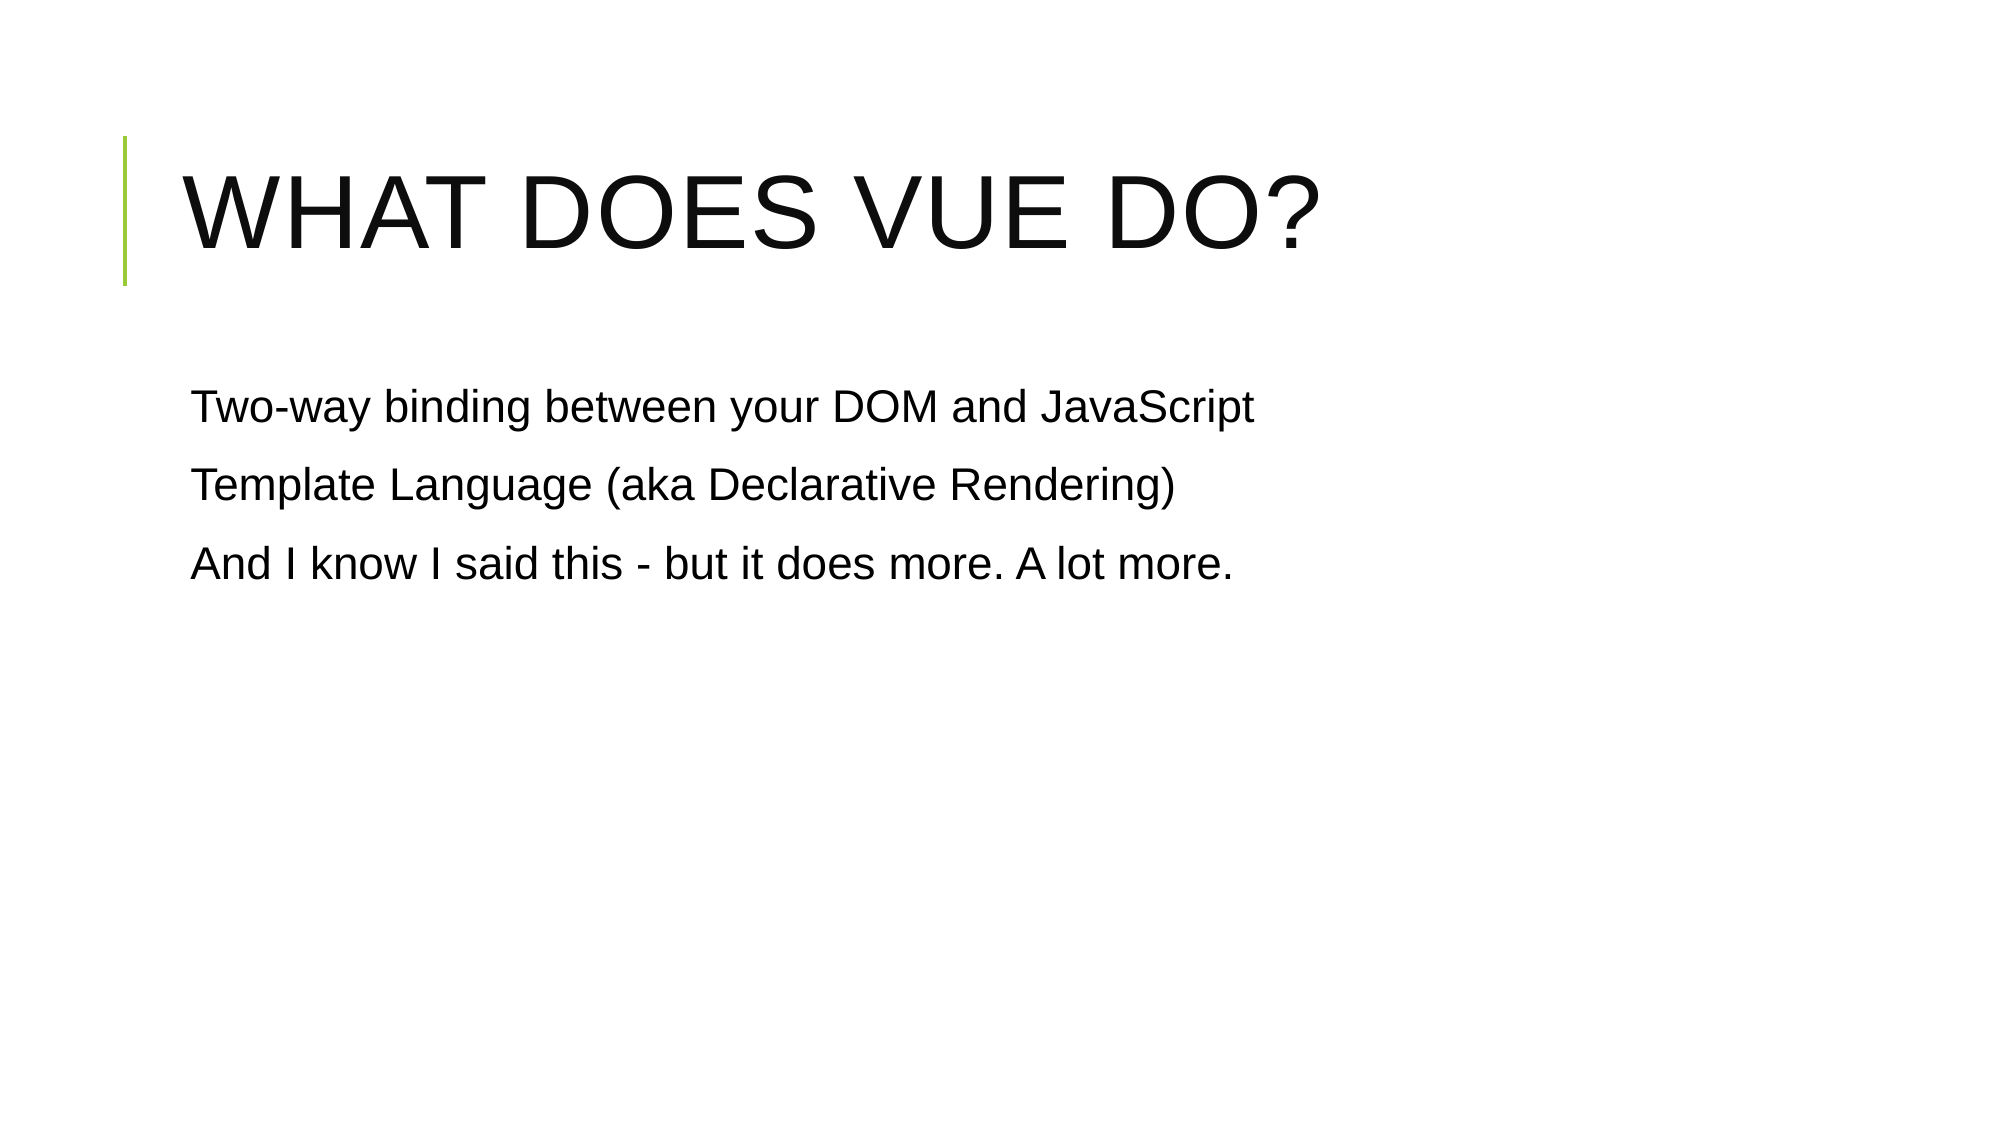

# What does vue do?
Two-way binding between your DOM and JavaScript
Template Language (aka Declarative Rendering)
And I know I said this - but it does more. A lot more.